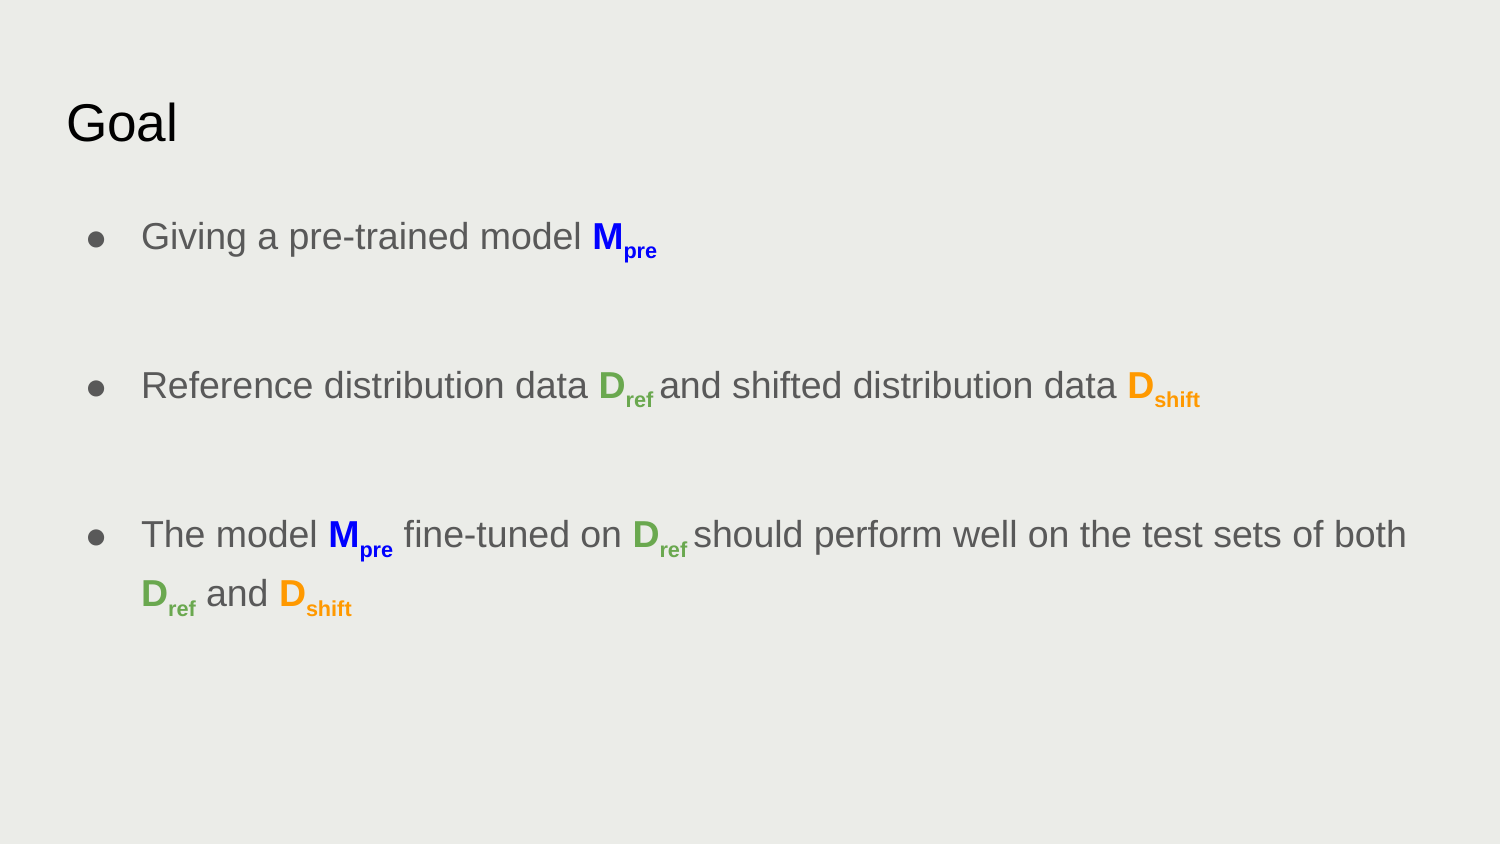

# Goal
Giving a pre-trained model Mpre

Reference distribution data Dref and shifted distribution data Dshift

The model Mpre fine-tuned on Dref should perform well on the test sets of both Dref and Dshift